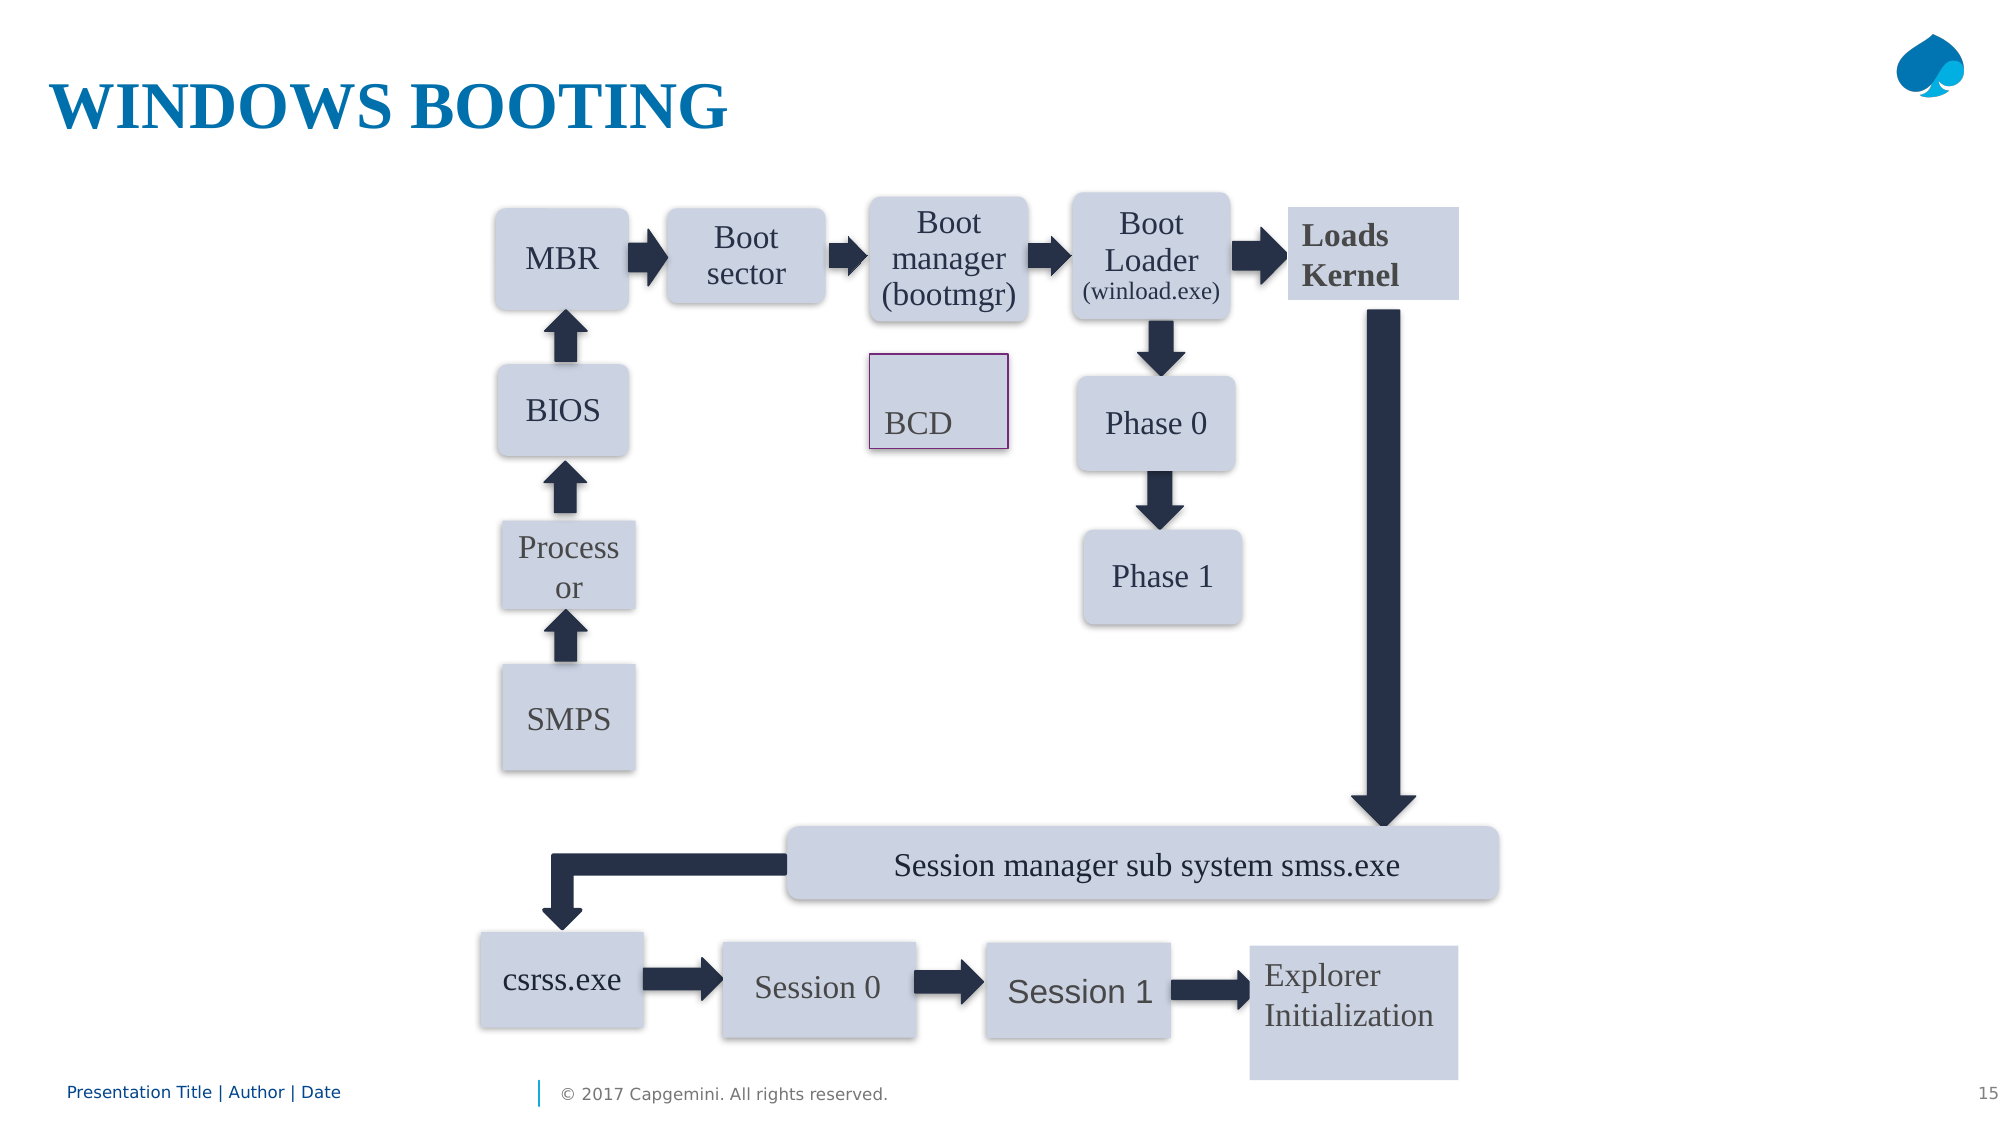

WINDOWS BOOTING
Boot Loader (winload.exe)
Boot manager (bootmgr)
Loads Kernel

MBR
Boot sector

        BCD

BIOS
Phase 0

Processor
Phase 1

SMPS

 Session manager sub system smss.exe

csrss.exe

Explorer Initialization

  Session 0

 Session 1